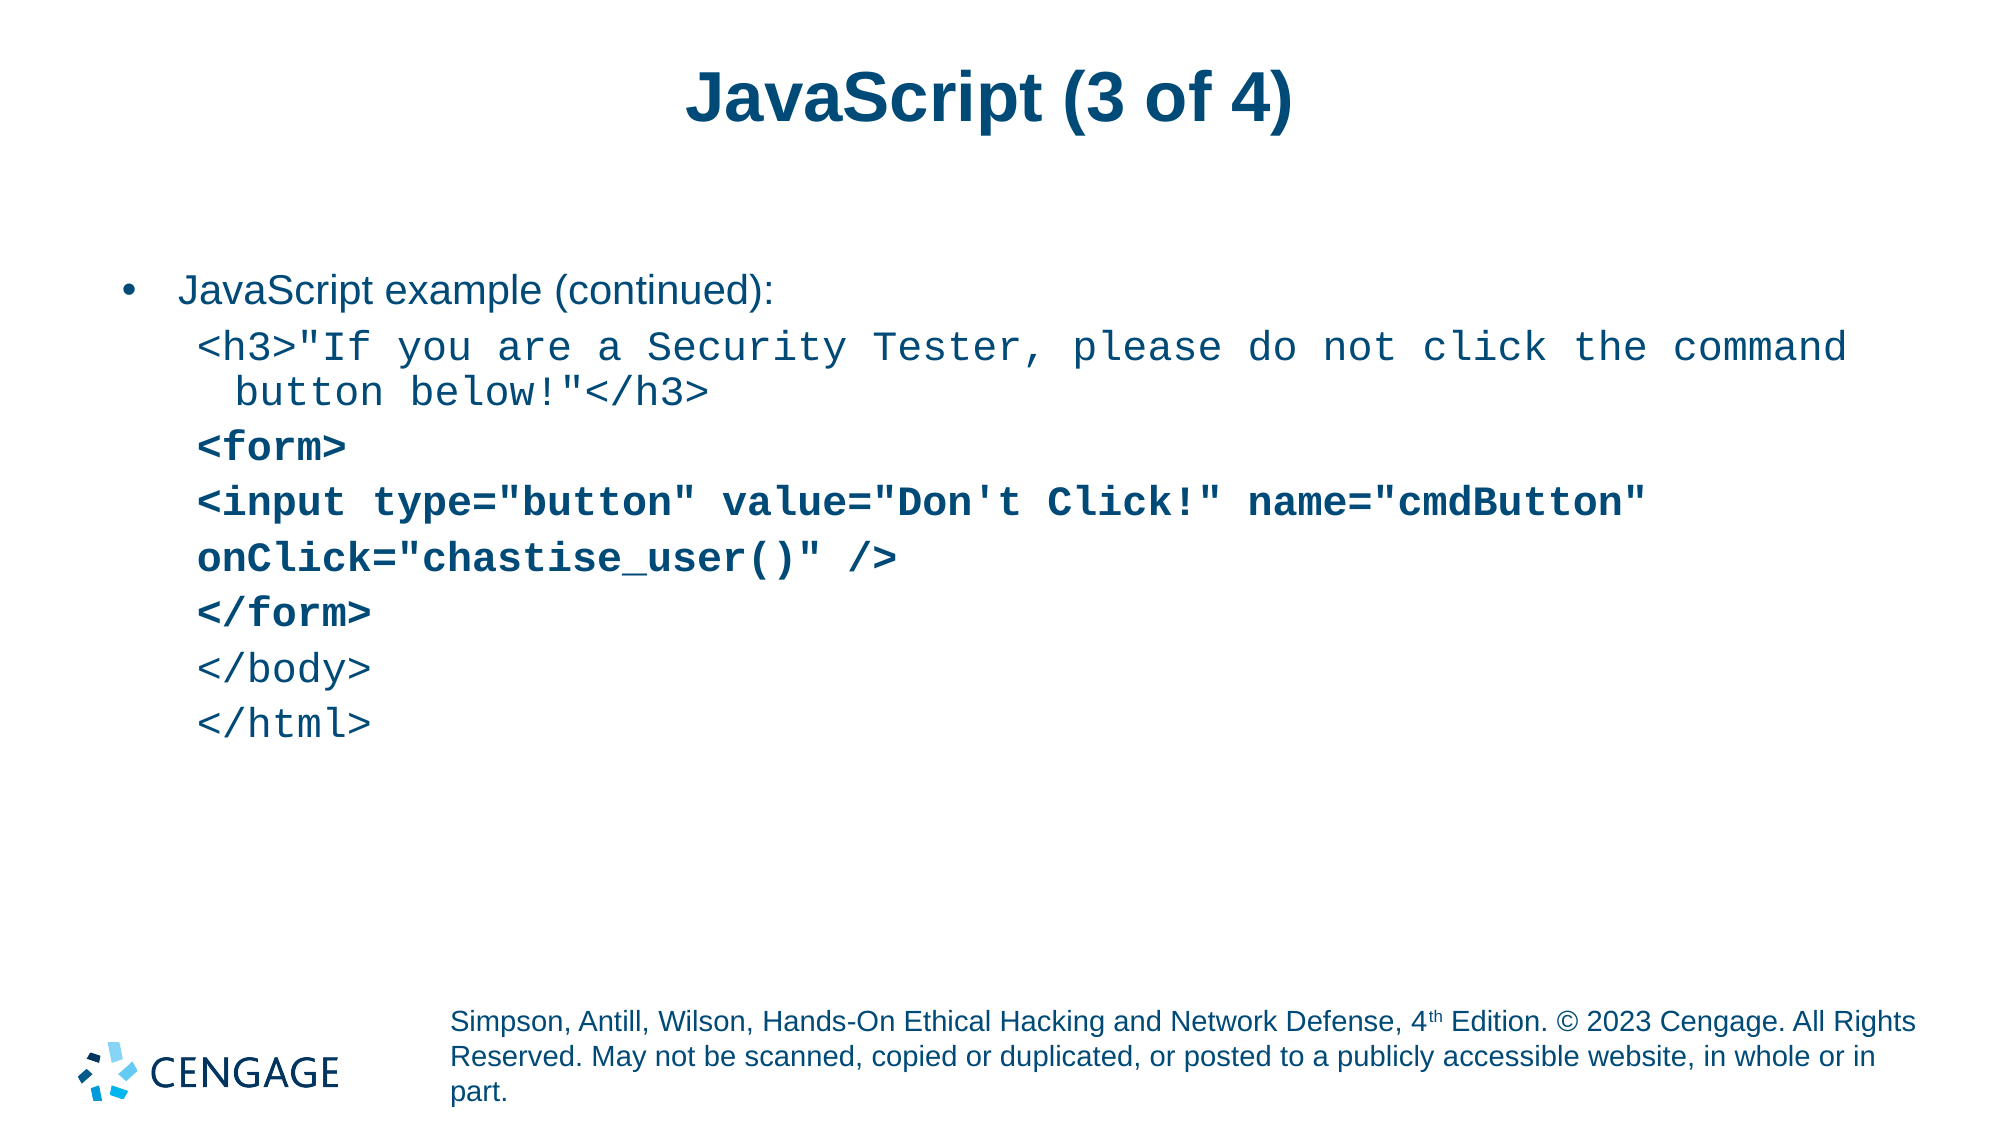

# JavaScript (3 of 4)
JavaScript example (continued):
<h3>"If you are a Security Tester, please do not click the command button below!"</h3>
<form>
<input type="button" value="Don't Click!" name="cmdButton"
onClick="chastise_user()" />
</form>
</body>
</html>